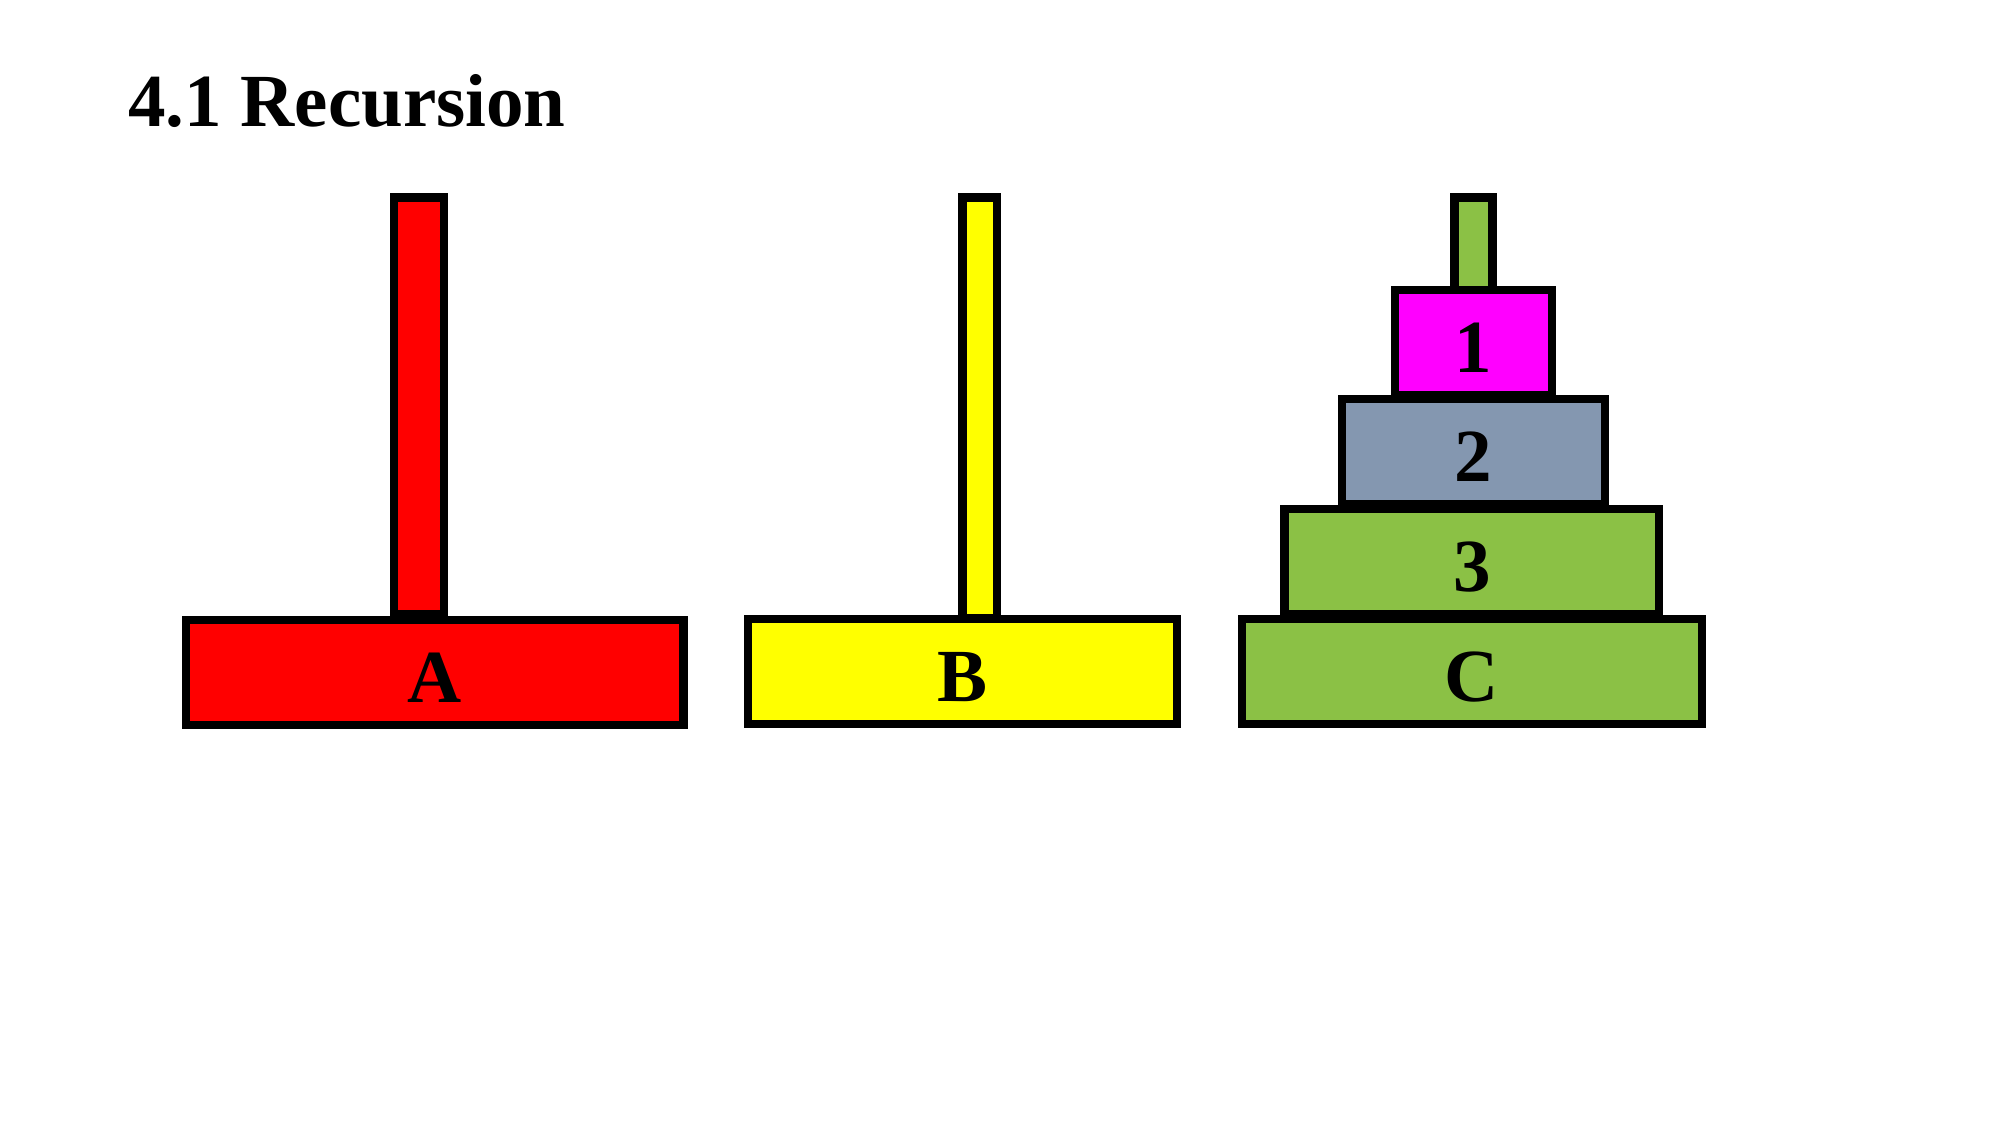

4.1 Recursion

1
2

3
C
B
A